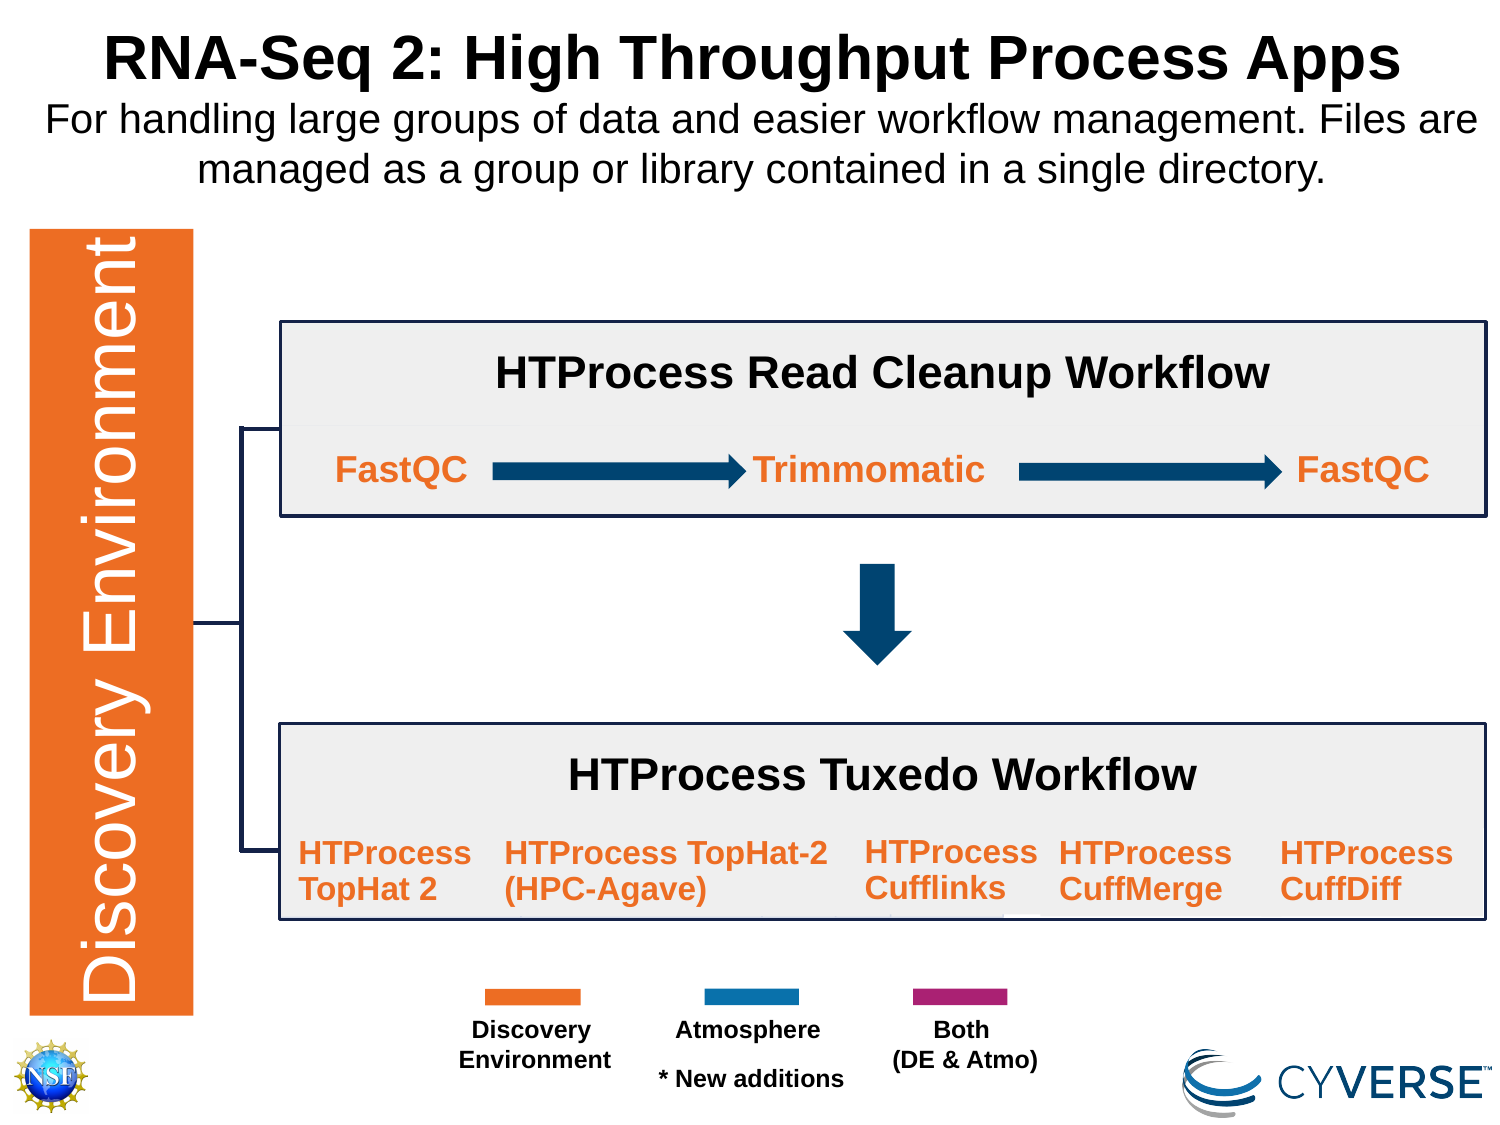

RNA-Seq 2: High Throughput Process Apps
For handling large groups of data and easier workflow management. Files are managed as a group or library contained in a single directory.
HTProcess Read Cleanup Workflow

Trimmomatic

FastQC
FastQC

Discovery Environment

HTProcess Tuxedo Workflow
HTProcess TopHat 2
HTProcess TopHat-2 (HPC-Agave)
HTProcess Cufflinks
HTProcess CuffMerge
HTProcess
CuffDiff

Atmosphere
Both
(DE & Atmo)
Discovery
Environment
* New additions